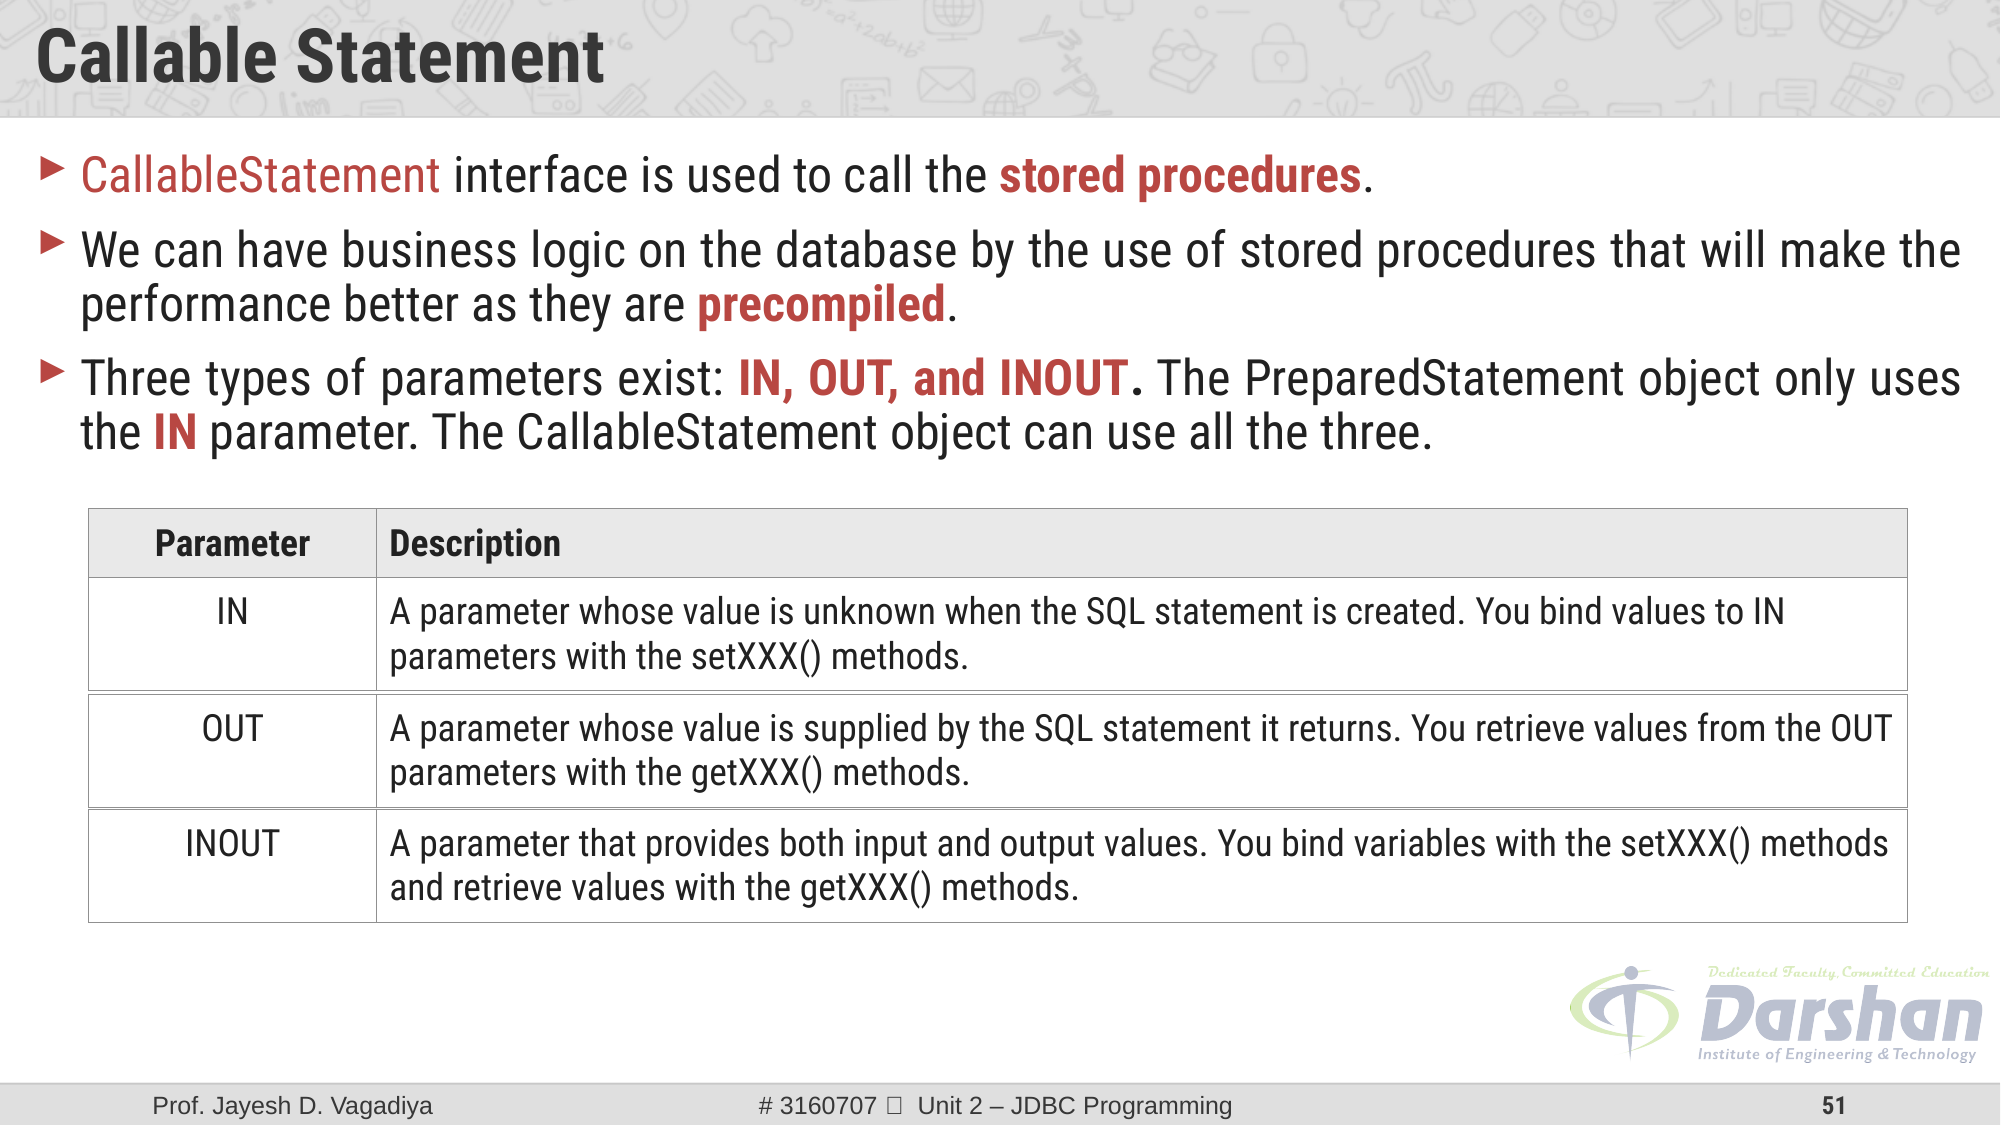

# Callable Statement
CallableStatement interface is used to call the stored procedures.
We can have business logic on the database by the use of stored procedures that will make the performance better as they are precompiled.
Three types of parameters exist: IN, OUT, and INOUT. The PreparedStatement object only uses the IN parameter. The CallableStatement object can use all the three.

| Parameter | Description |
| --- | --- |
| IN | A parameter whose value is unknown when the SQL statement is created. You bind values to IN parameters with the setXXX() methods. |
| OUT | A parameter whose value is supplied by the SQL statement it returns. You retrieve values from the OUT parameters with the getXXX() methods. |
| --- | --- |
| INOUT | A parameter that provides both input and output values. You bind variables with the setXXX() methods and retrieve values with the getXXX() methods. |
| --- | --- |